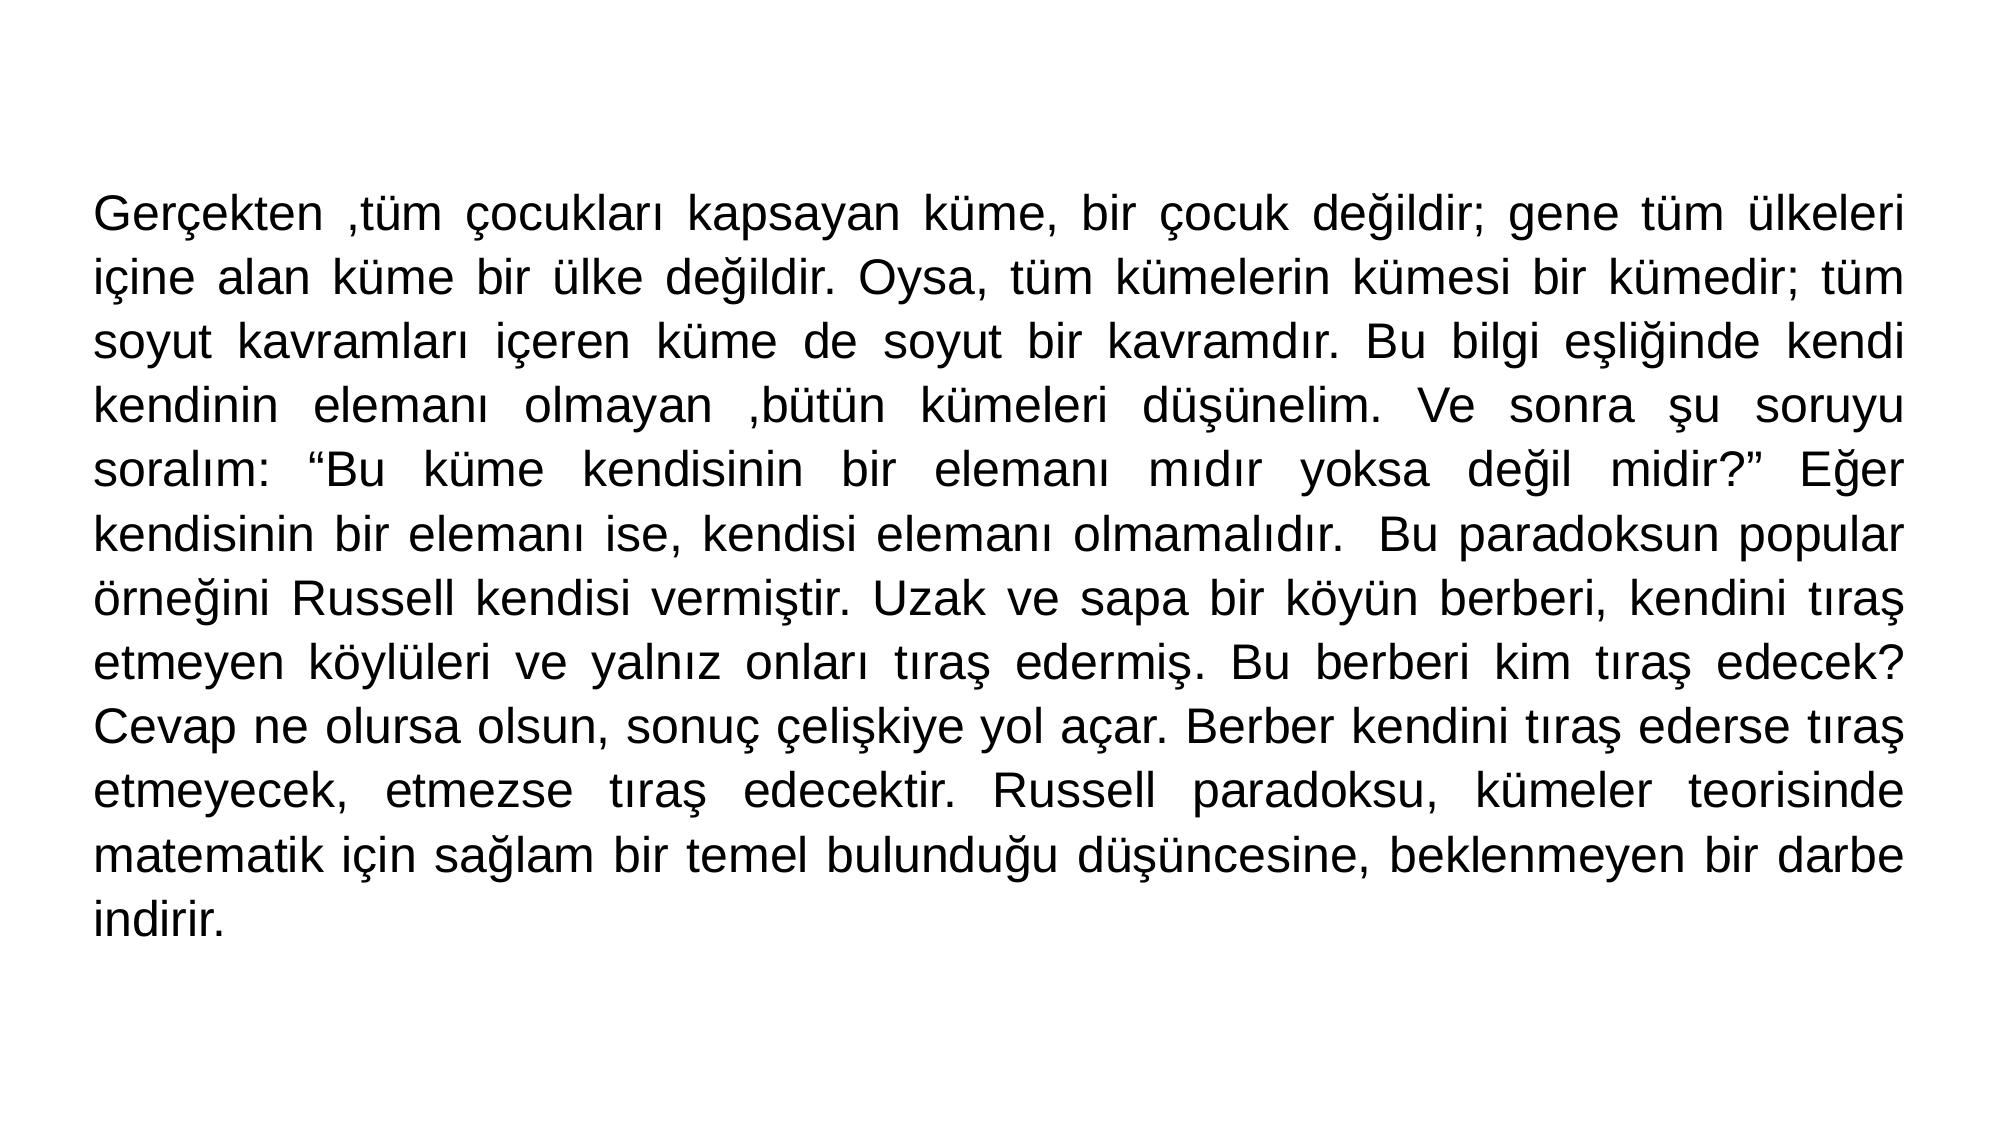

Gerçekten ,tüm çocukları kapsayan küme, bir çocuk değildir; gene tüm ülkeleri içine alan küme bir ülke değildir. Oysa, tüm kümelerin kümesi bir kümedir; tüm soyut kavramları içeren küme de soyut bir kavramdır. Bu bilgi eşliğinde kendi kendinin elemanı olmayan ,bütün kümeleri düşünelim. Ve sonra şu soruyu soralım: “Bu küme kendisinin bir elemanı mıdır yoksa değil midir?” Eğer kendisinin bir elemanı ise, kendisi elemanı olmamalıdır.  Bu paradoksun popular örneğini Russell kendisi vermiştir. Uzak ve sapa bir köyün berberi, kendini tıraş etmeyen köylüleri ve yalnız onları tıraş edermiş. Bu berberi kim tıraş edecek? Cevap ne olursa olsun, sonuç çelişkiye yol açar. Berber kendini tıraş ederse tıraş etmeyecek, etmezse tıraş edecektir. Russell paradoksu, kümeler teorisinde matematik için sağlam bir temel bulunduğu düşüncesine, beklenmeyen bir darbe indirir.